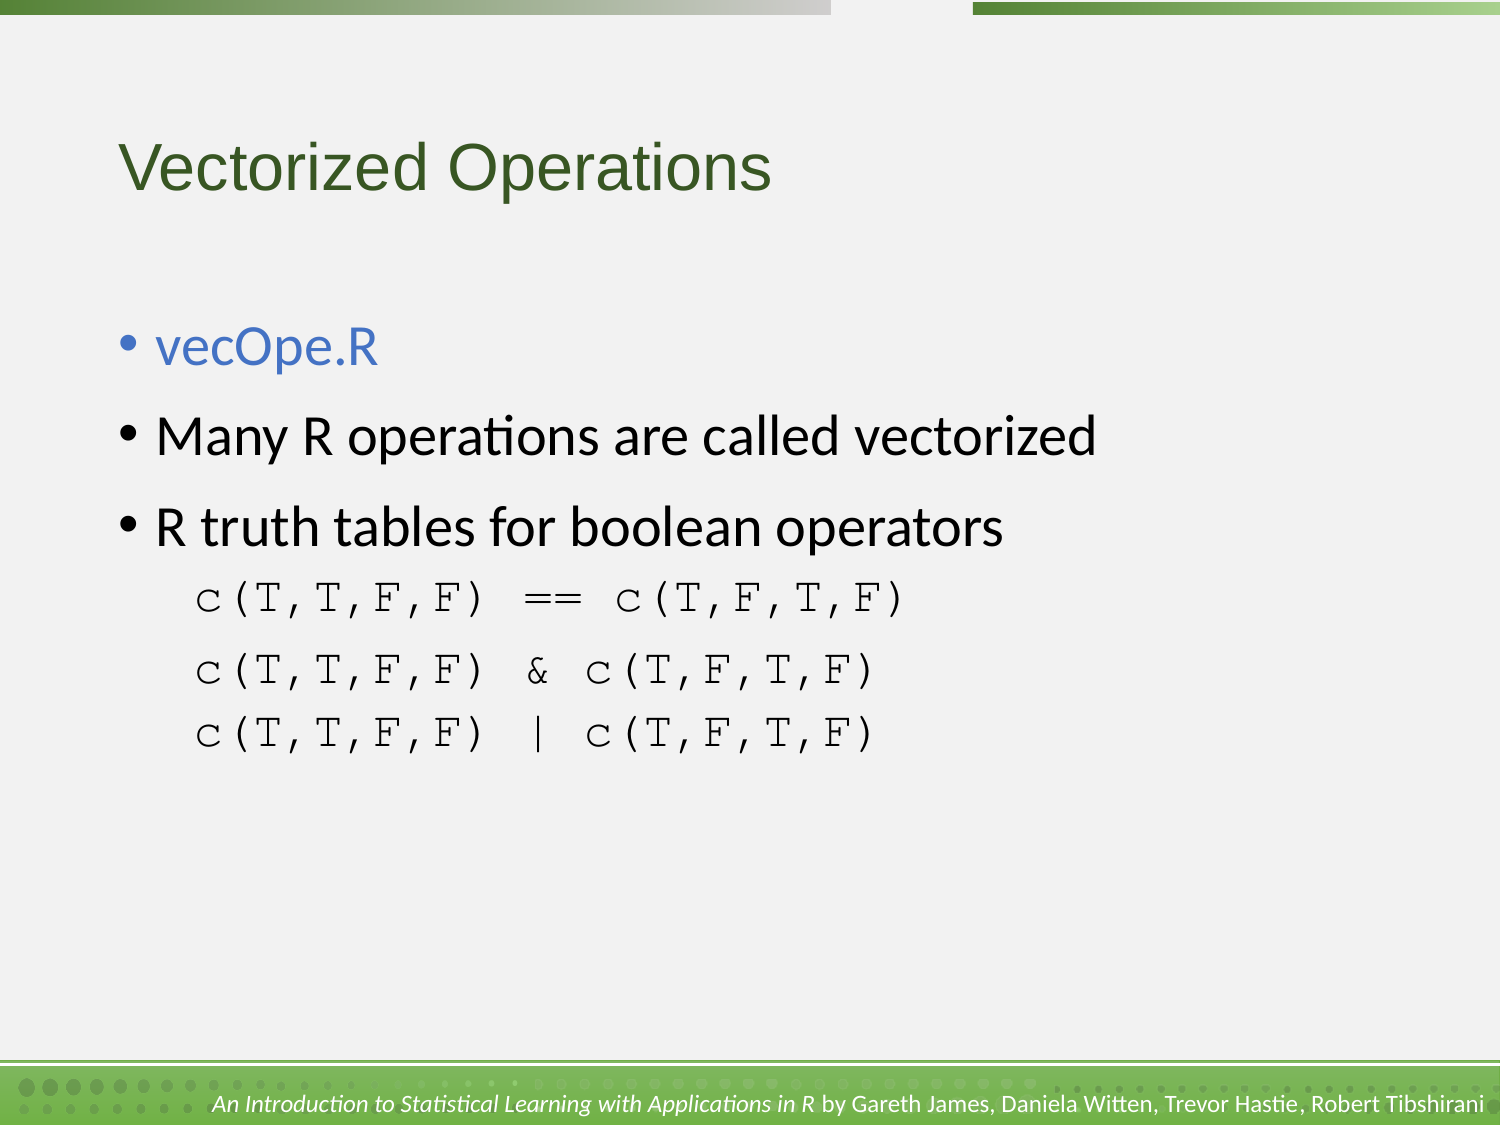

# Vectorized Operations
vecOpe.R
Many R operations are called vectorized
R truth tables for boolean operators
c(T,T,F,F) == c(T,F,T,F)
c(T,T,F,F) & c(T,F,T,F)
c(T,T,F,F) | c(T,F,T,F)
An Introduction to Statistical Learning with Applications in R by Gareth James, Daniela Witten, Trevor Hastie, Robert Tibshirani